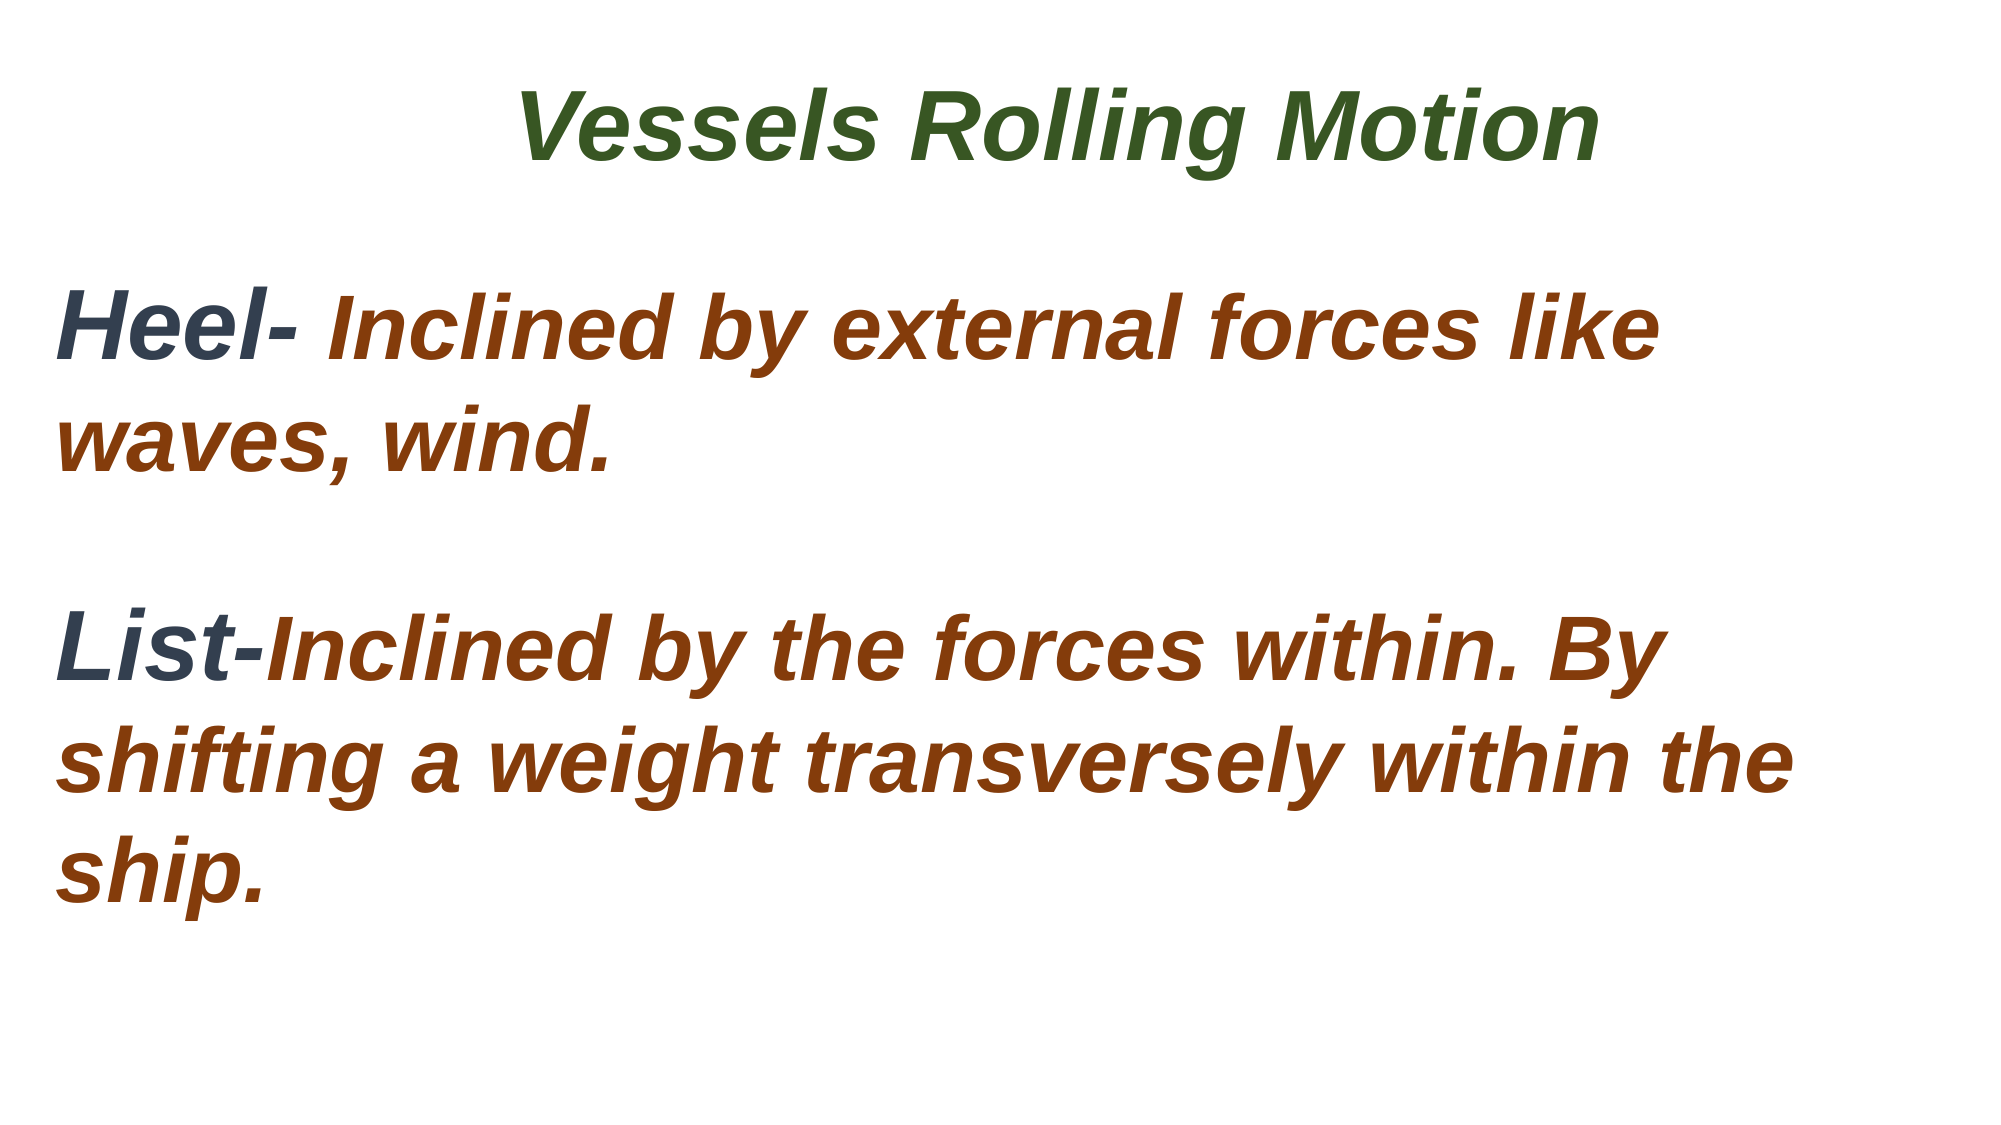

Vessels Rolling Motion
Heel- Inclined by external forces like waves, wind.
List-Inclined by the forces within. By shifting a weight transversely within the ship.